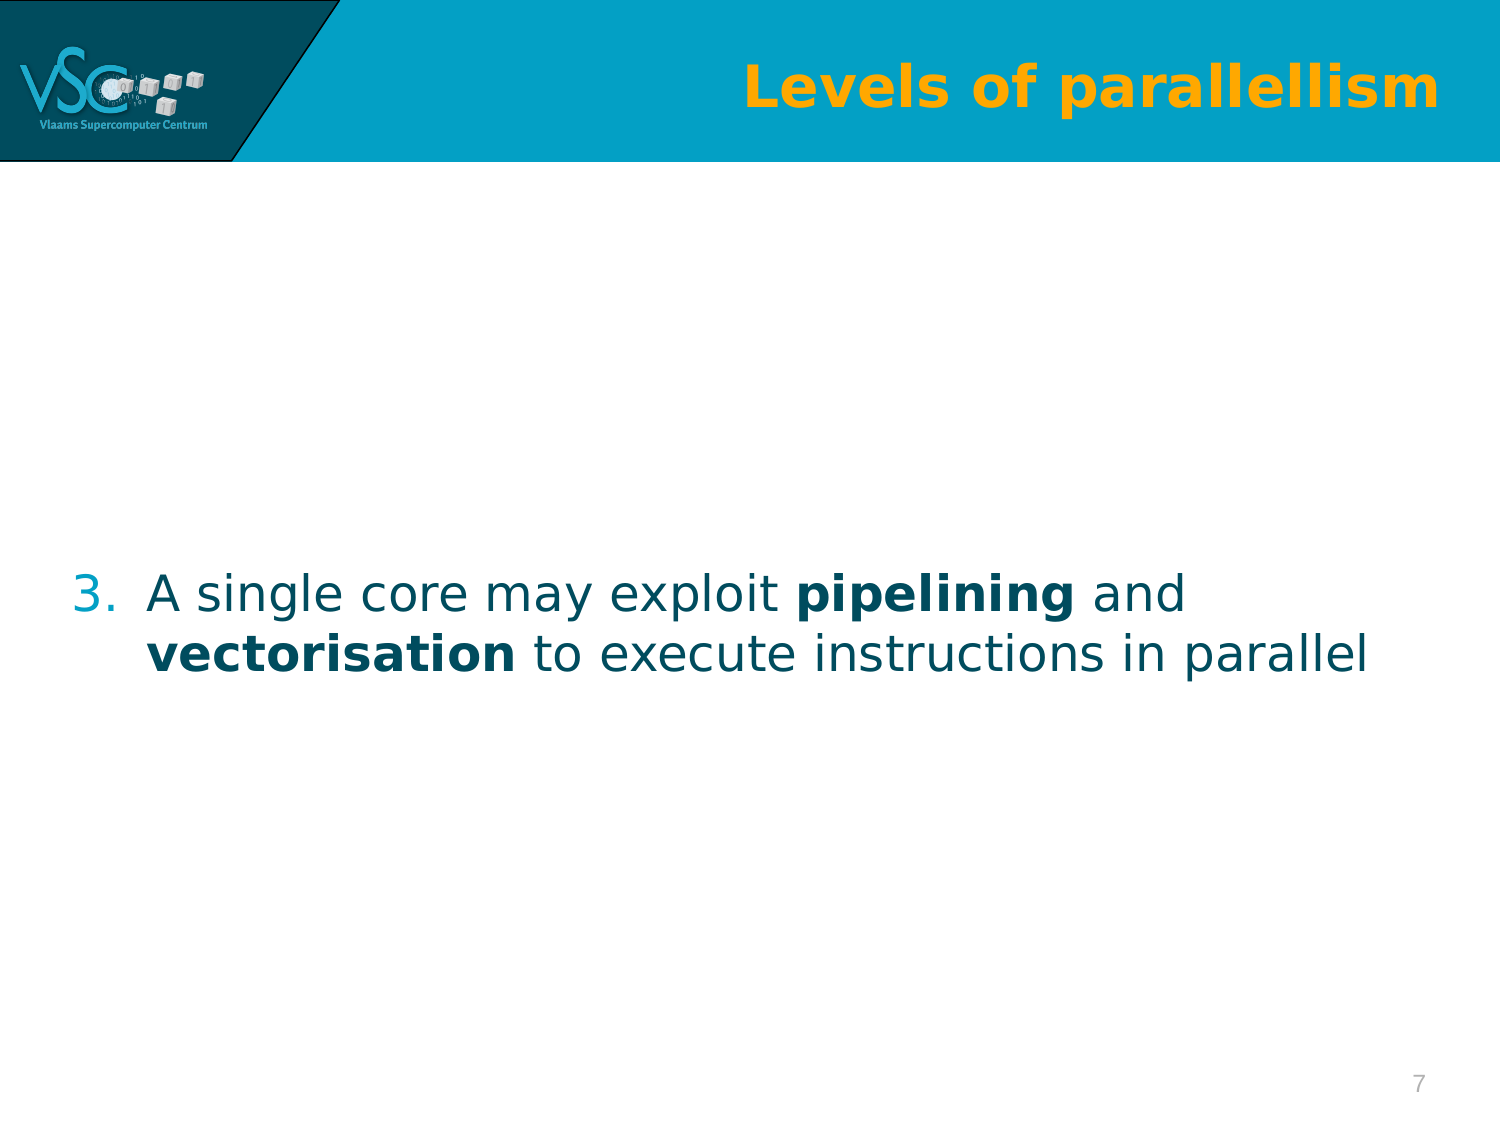

# Levels of parallellism
A single core may exploit pipelining and vectorisation to execute instructions in parallel
7